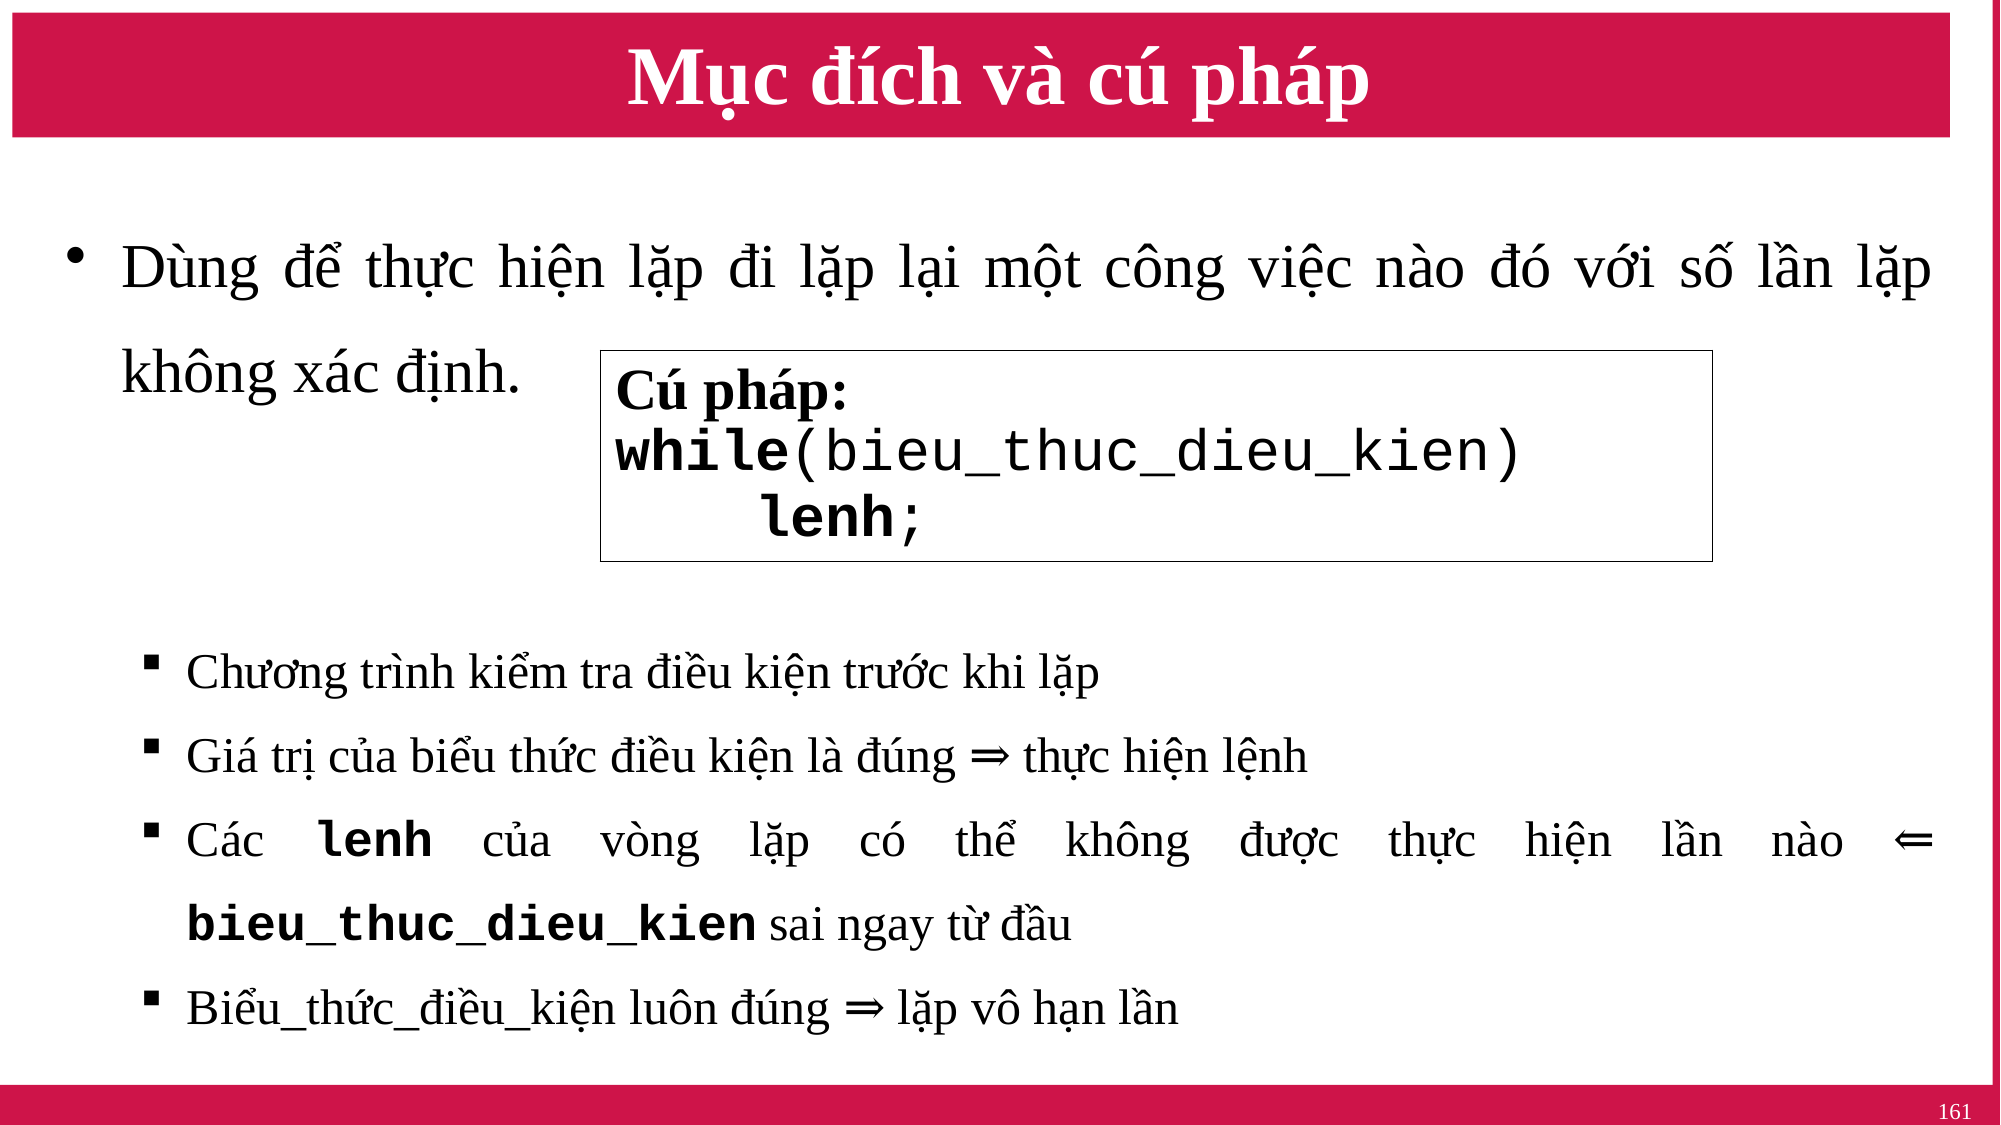

# Mục đích và cú pháp
Dùng để thực hiện lặp đi lặp lại một công việc nào đó với số lần lặp không xác định.

Chương trình kiểm tra điều kiện trước khi lặp
Giá trị của biểu thức điều kiện là đúng ⇒ thực hiện lệnh
Các lenh của vòng lặp có thể không được thực hiện lần nào ⇐ bieu_thuc_dieu_kien sai ngay từ đầu
Biểu_thức_điều_kiện luôn đúng ⇒ lặp vô hạn lần
| Cú pháp: while(bieu\_thuc\_dieu\_kien) lenh; |
| --- |
161